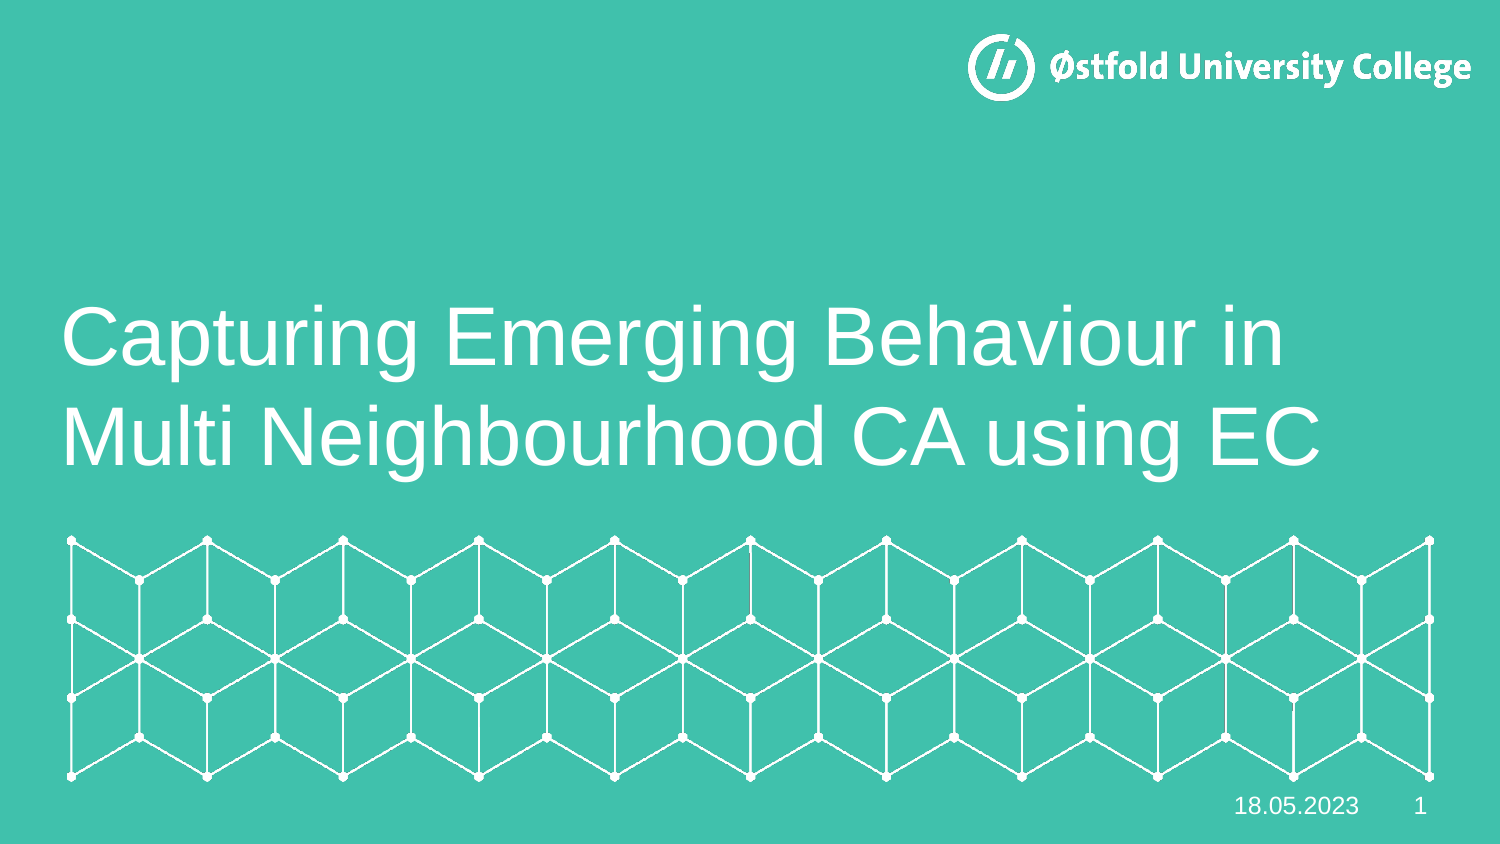

# Capturing Emerging Behaviour in Multi Neighbourhood CA using EC
1
18.05.2023